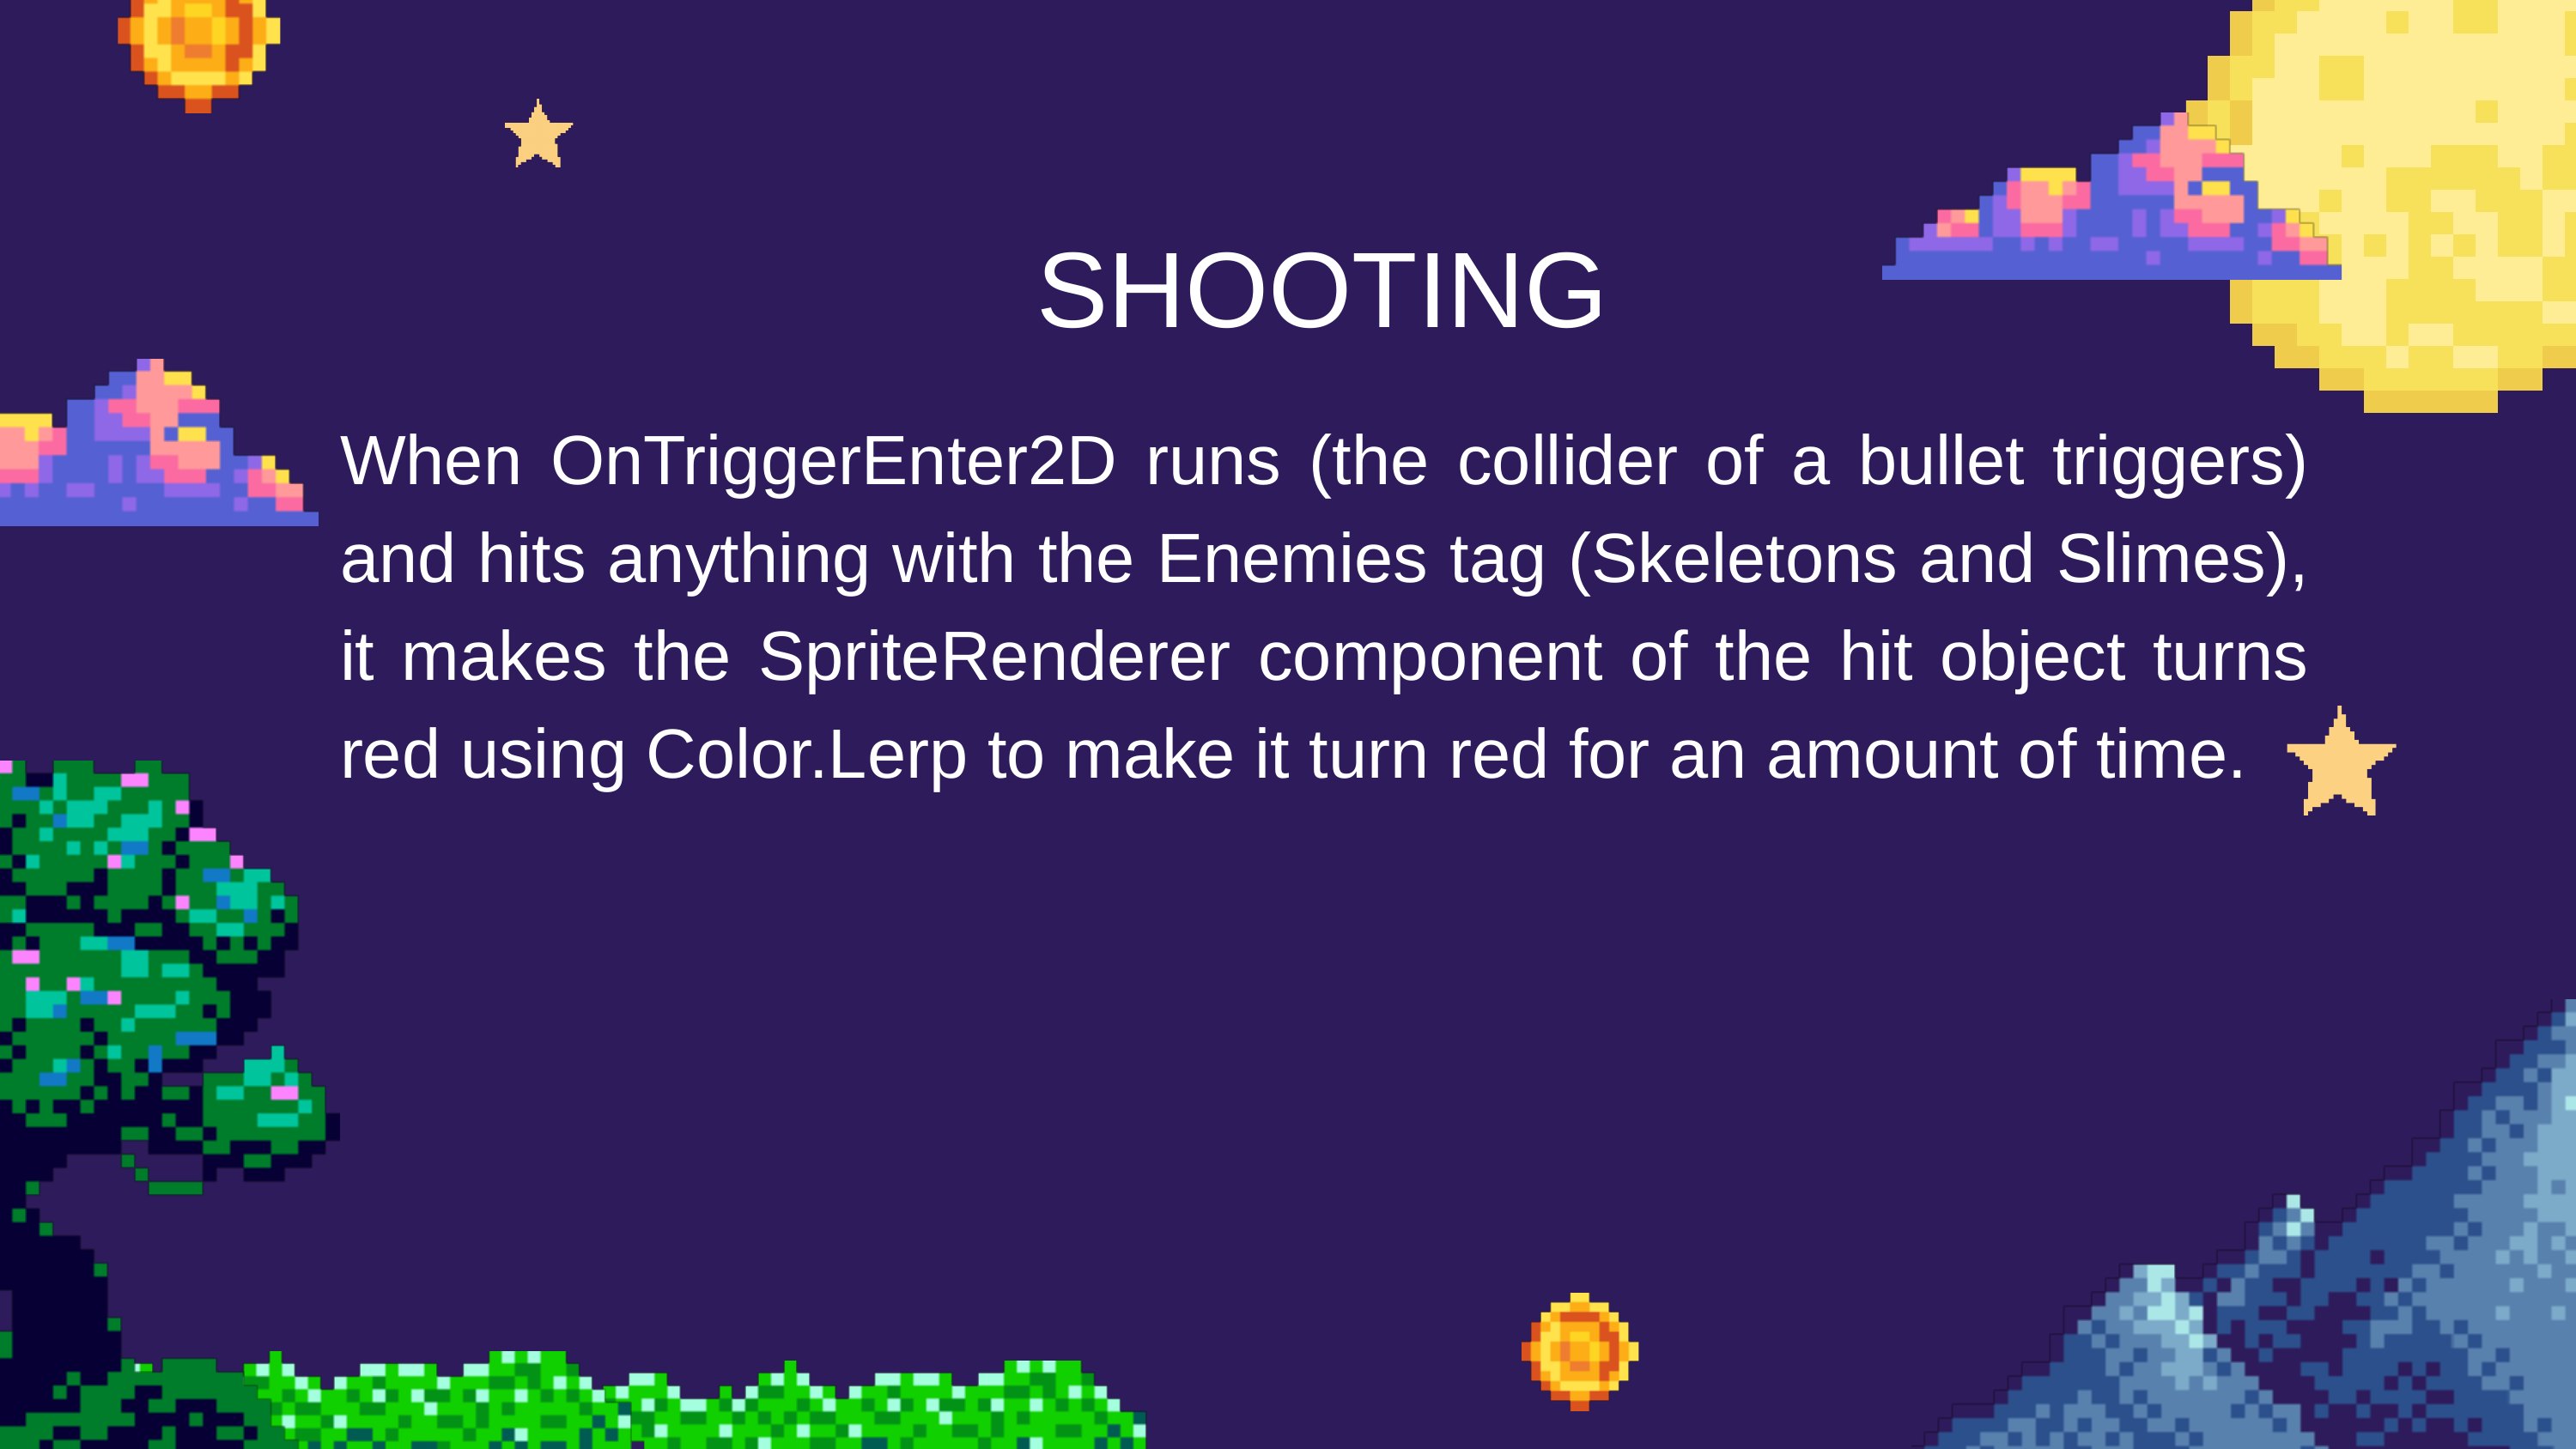

SHOOTING

When OnTriggerEnter2D runs (the collider of a bullet triggers) and hits anything with the Enemies tag (Skeletons and Slimes), it makes the SpriteRenderer component of the hit object turns red using Color.Lerp to make it turn red for an amount of time.